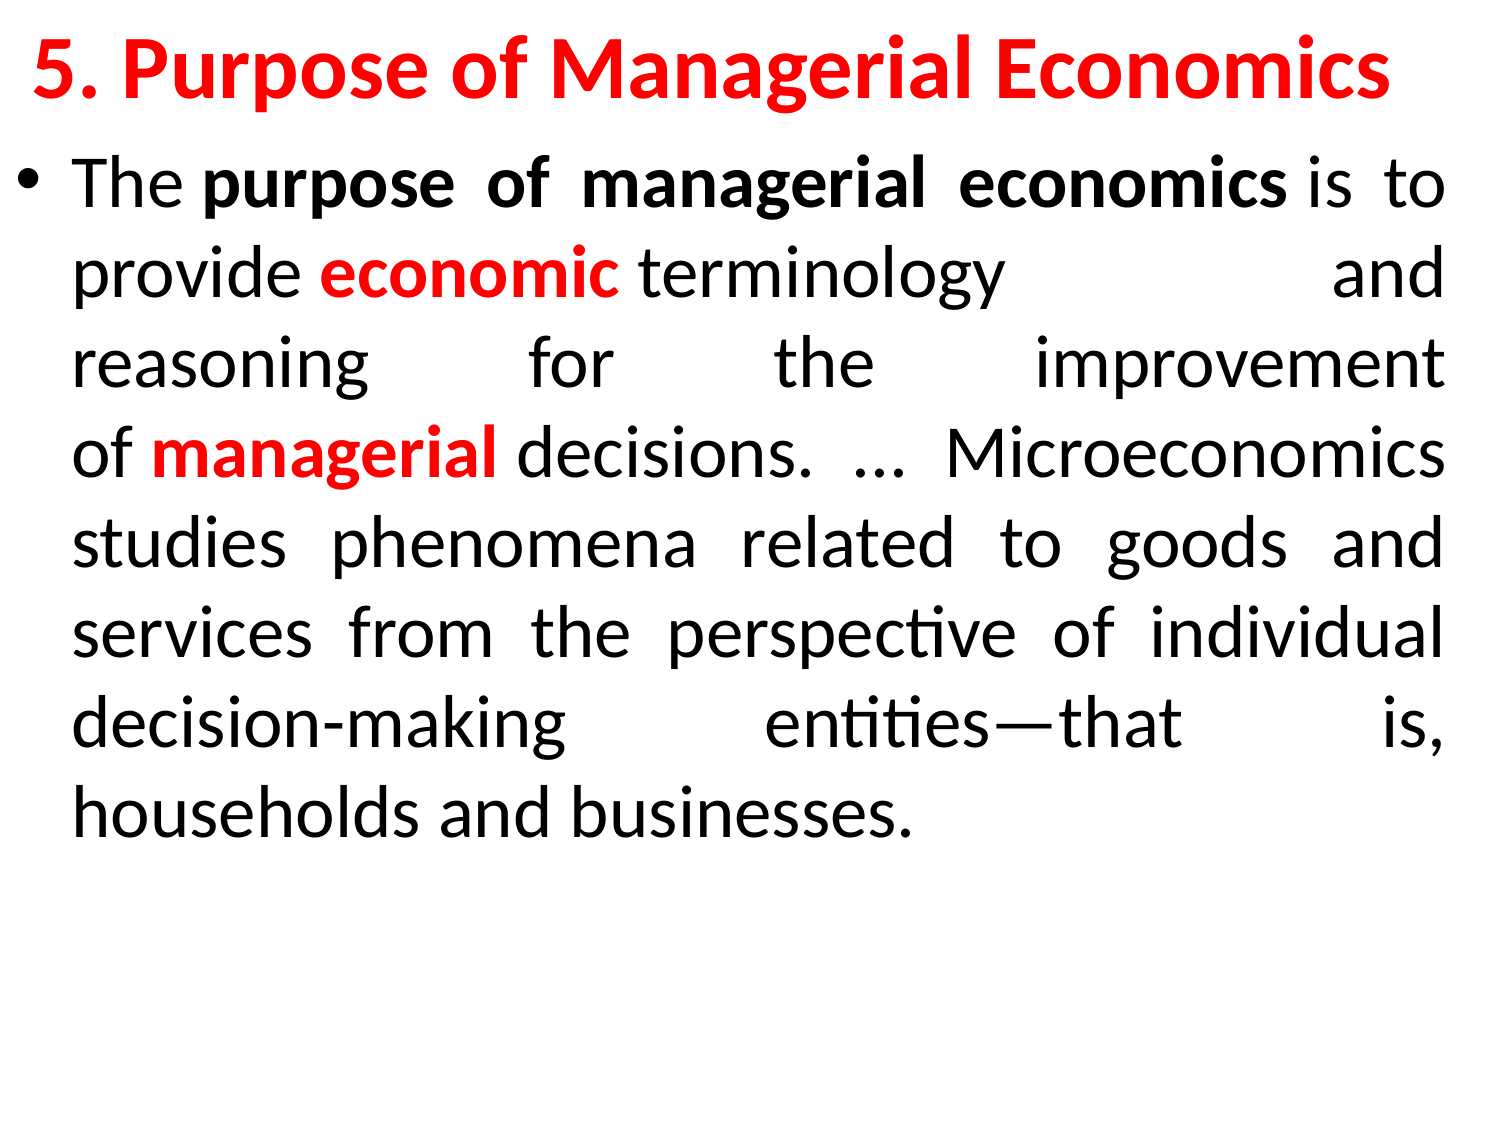

# 5. Purpose of Managerial Economics
The purpose of managerial economics is to provide economic terminology and reasoning for the improvement of managerial decisions. ... Microeconomics studies phenomena related to goods and services from the perspective of individual decision-making entities—that is, households and businesses.